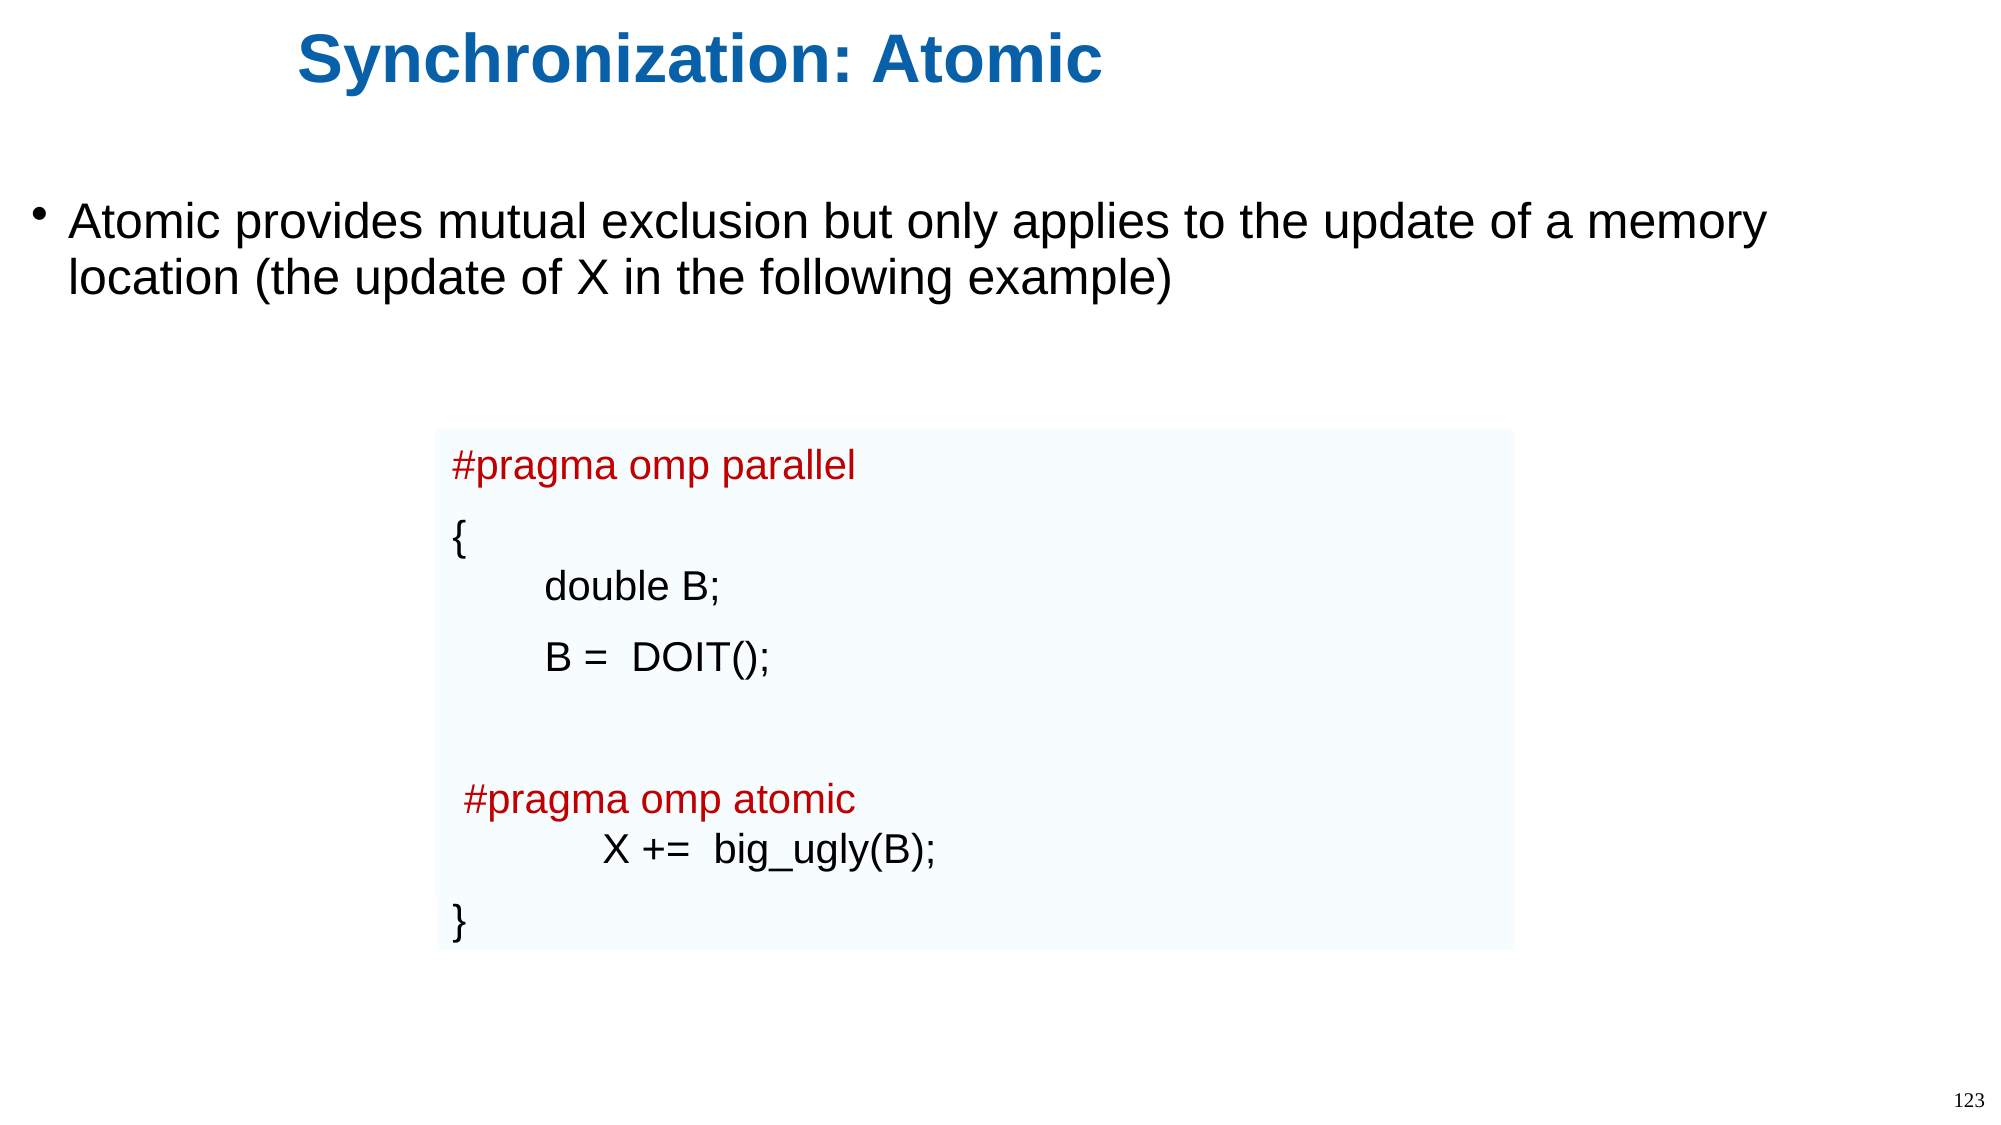

# Synchronization: Atomic
Atomic provides mutual exclusion but only applies to the update of a memory location (the update of X in the following example)
#pragma omp parallel
{
         double tmp, B;
        B =  DOIT();

 #pragma omp atomic
	X += big_ugly(B);
}
#pragma omp parallel
{
        double B;
        B =  DOIT();

 #pragma omp atomic
	X +=  big_ugly(B);
}
123